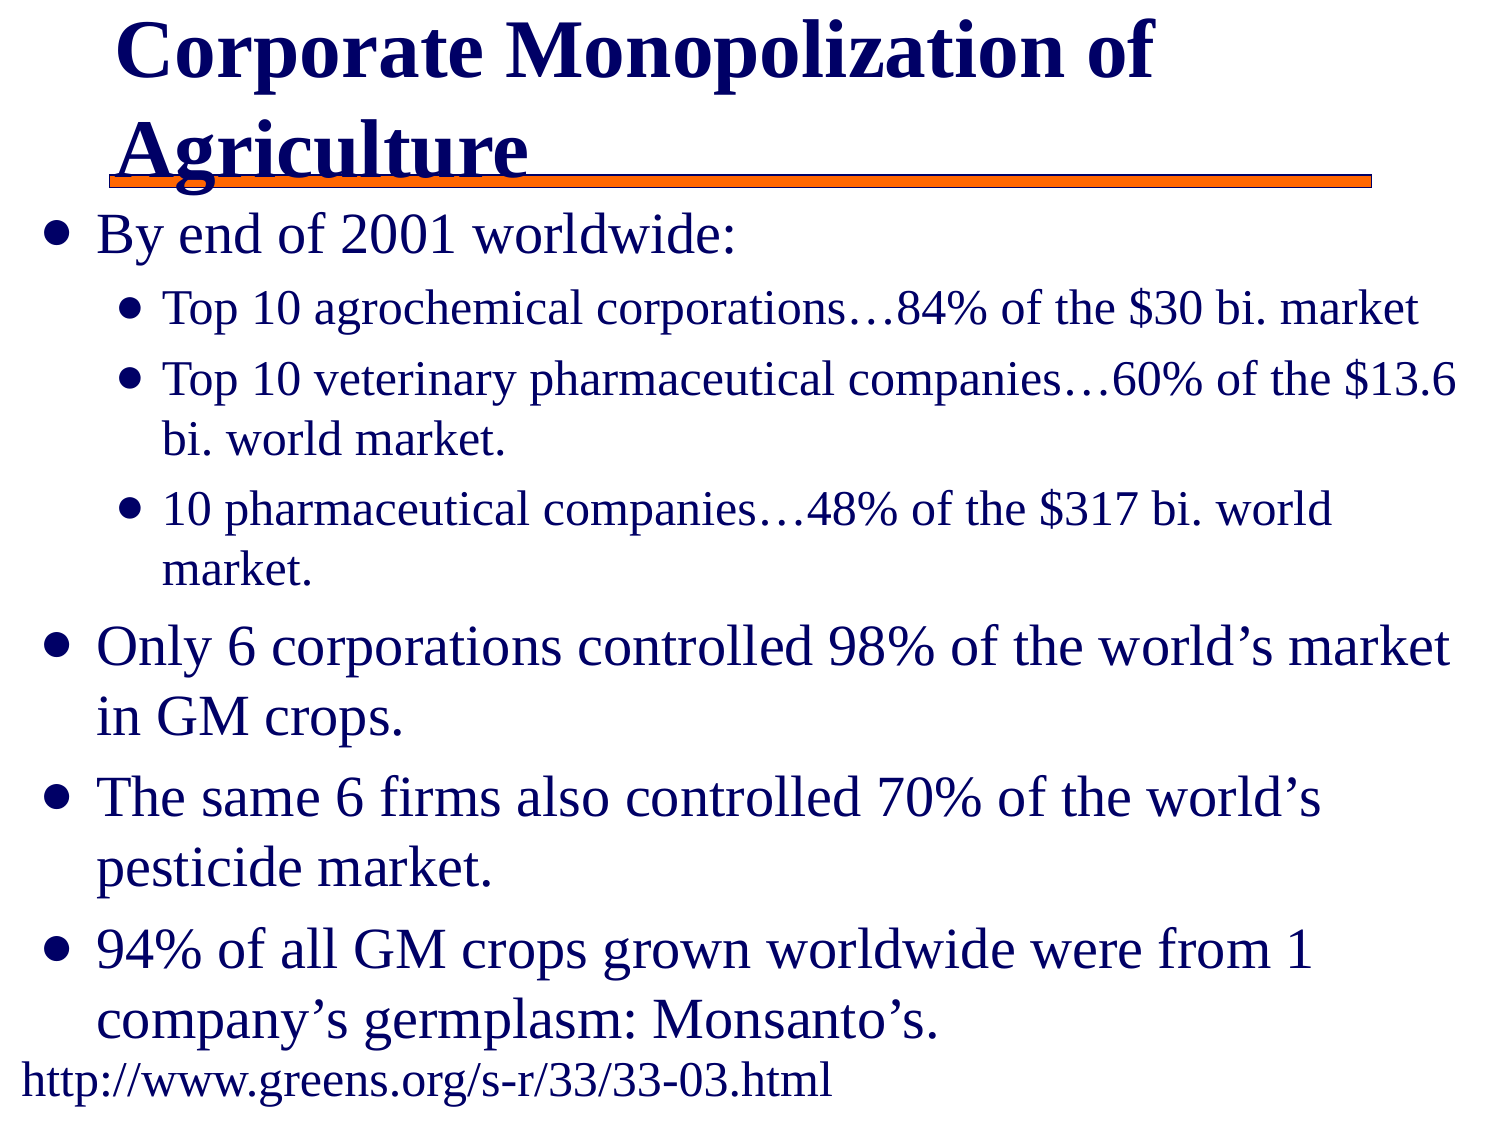

# Corporate Monopolization of Agriculture
By end of 2001 worldwide:
Top 10 agrochemical corporations…84% of the $30 bi. market
Top 10 veterinary pharmaceutical companies…60% of the $13.6 bi. world market.
10 pharmaceutical companies…48% of the $317 bi. world market.
Only 6 corporations controlled 98% of the world’s market in GM crops.
The same 6 firms also controlled 70% of the world’s pesticide market.
94% of all GM crops grown worldwide were from 1 company’s germplasm: Monsanto’s.
http://www.greens.org/s-r/33/33-03.html